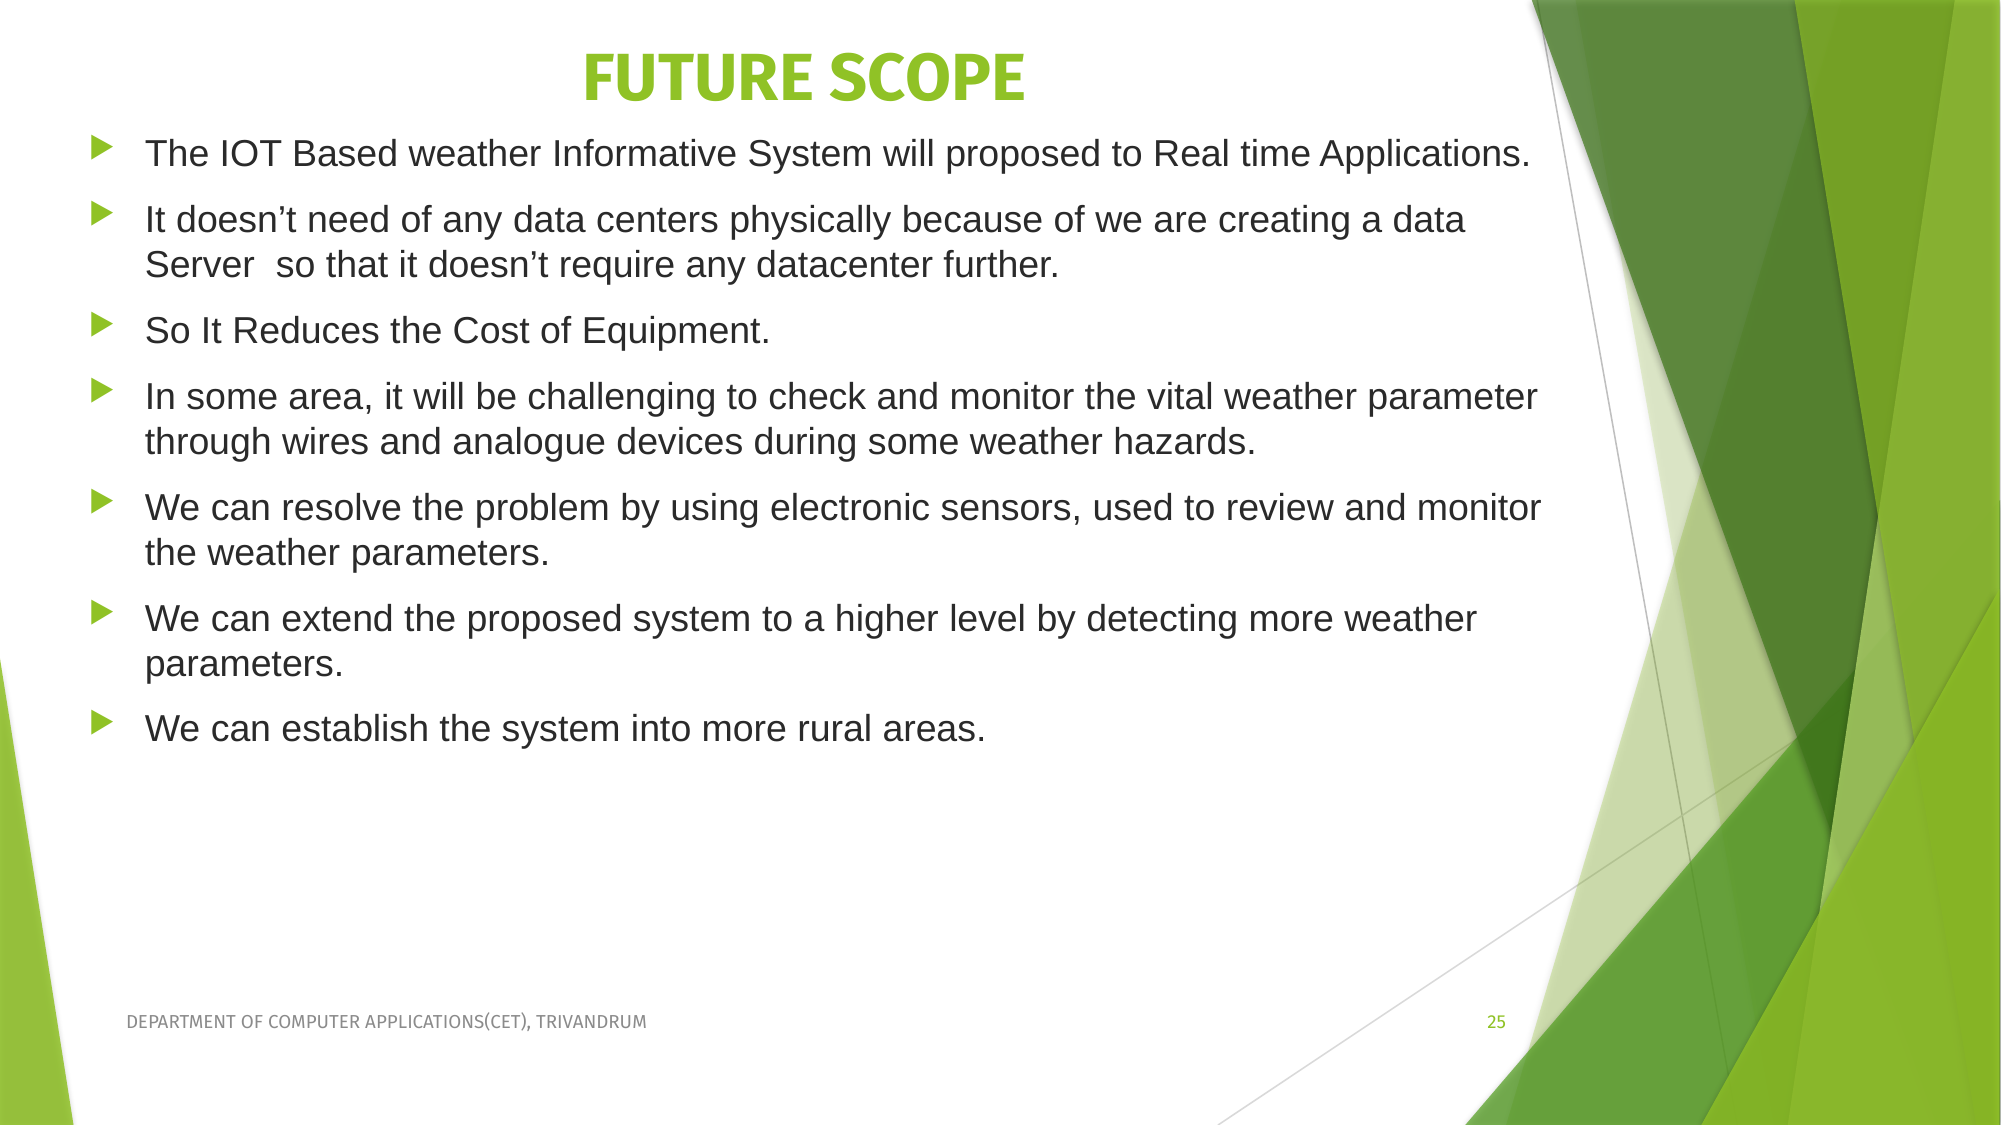

# FUTURE SCOPE
The IOT Based weather Informative System will proposed to Real time Applications.
It doesn’t need of any data centers physically because of we are creating a data Server  so that it doesn’t require any datacenter further.
So It Reduces the Cost of Equipment.
In some area, it will be challenging to check and monitor the vital weather parameter through wires and analogue devices during some weather hazards.
We can resolve the problem by using electronic sensors, used to review and monitor the weather parameters.
We can extend the proposed system to a higher level by detecting more weather parameters.
We can establish the system into more rural areas.
DEPARTMENT OF COMPUTER APPLICATIONS(CET), TRIVANDRUM
25